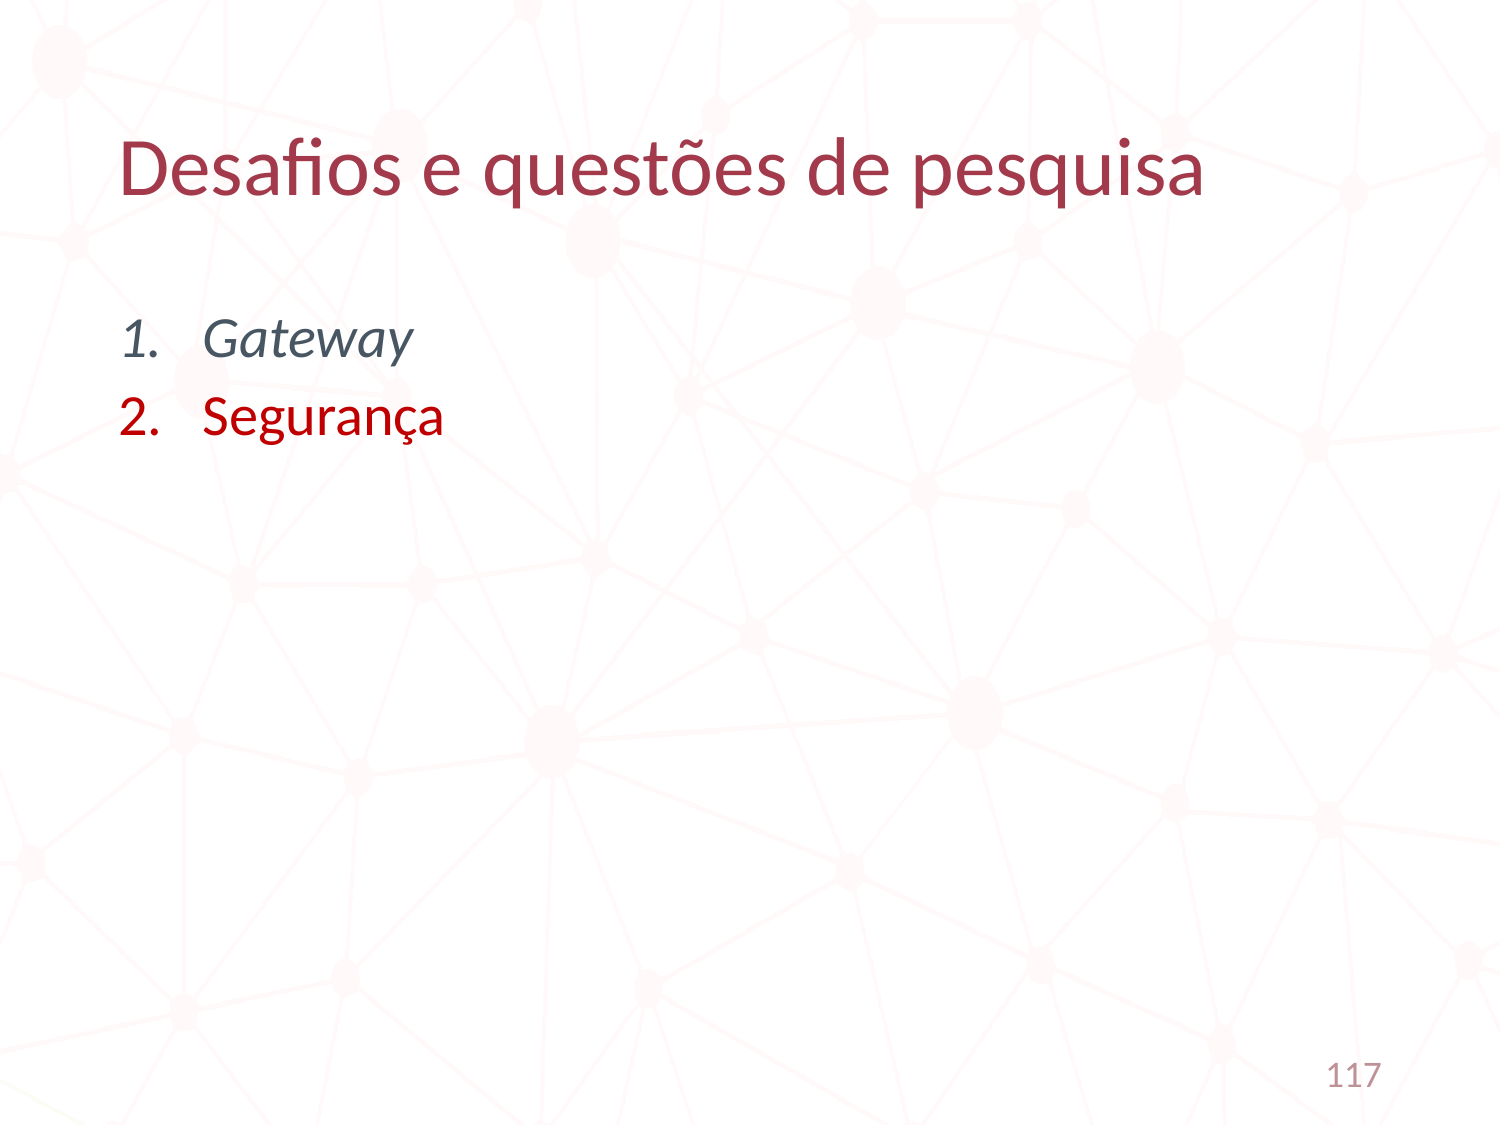

# Desafios e questões de pesquisa

Gateway
Segurança
117